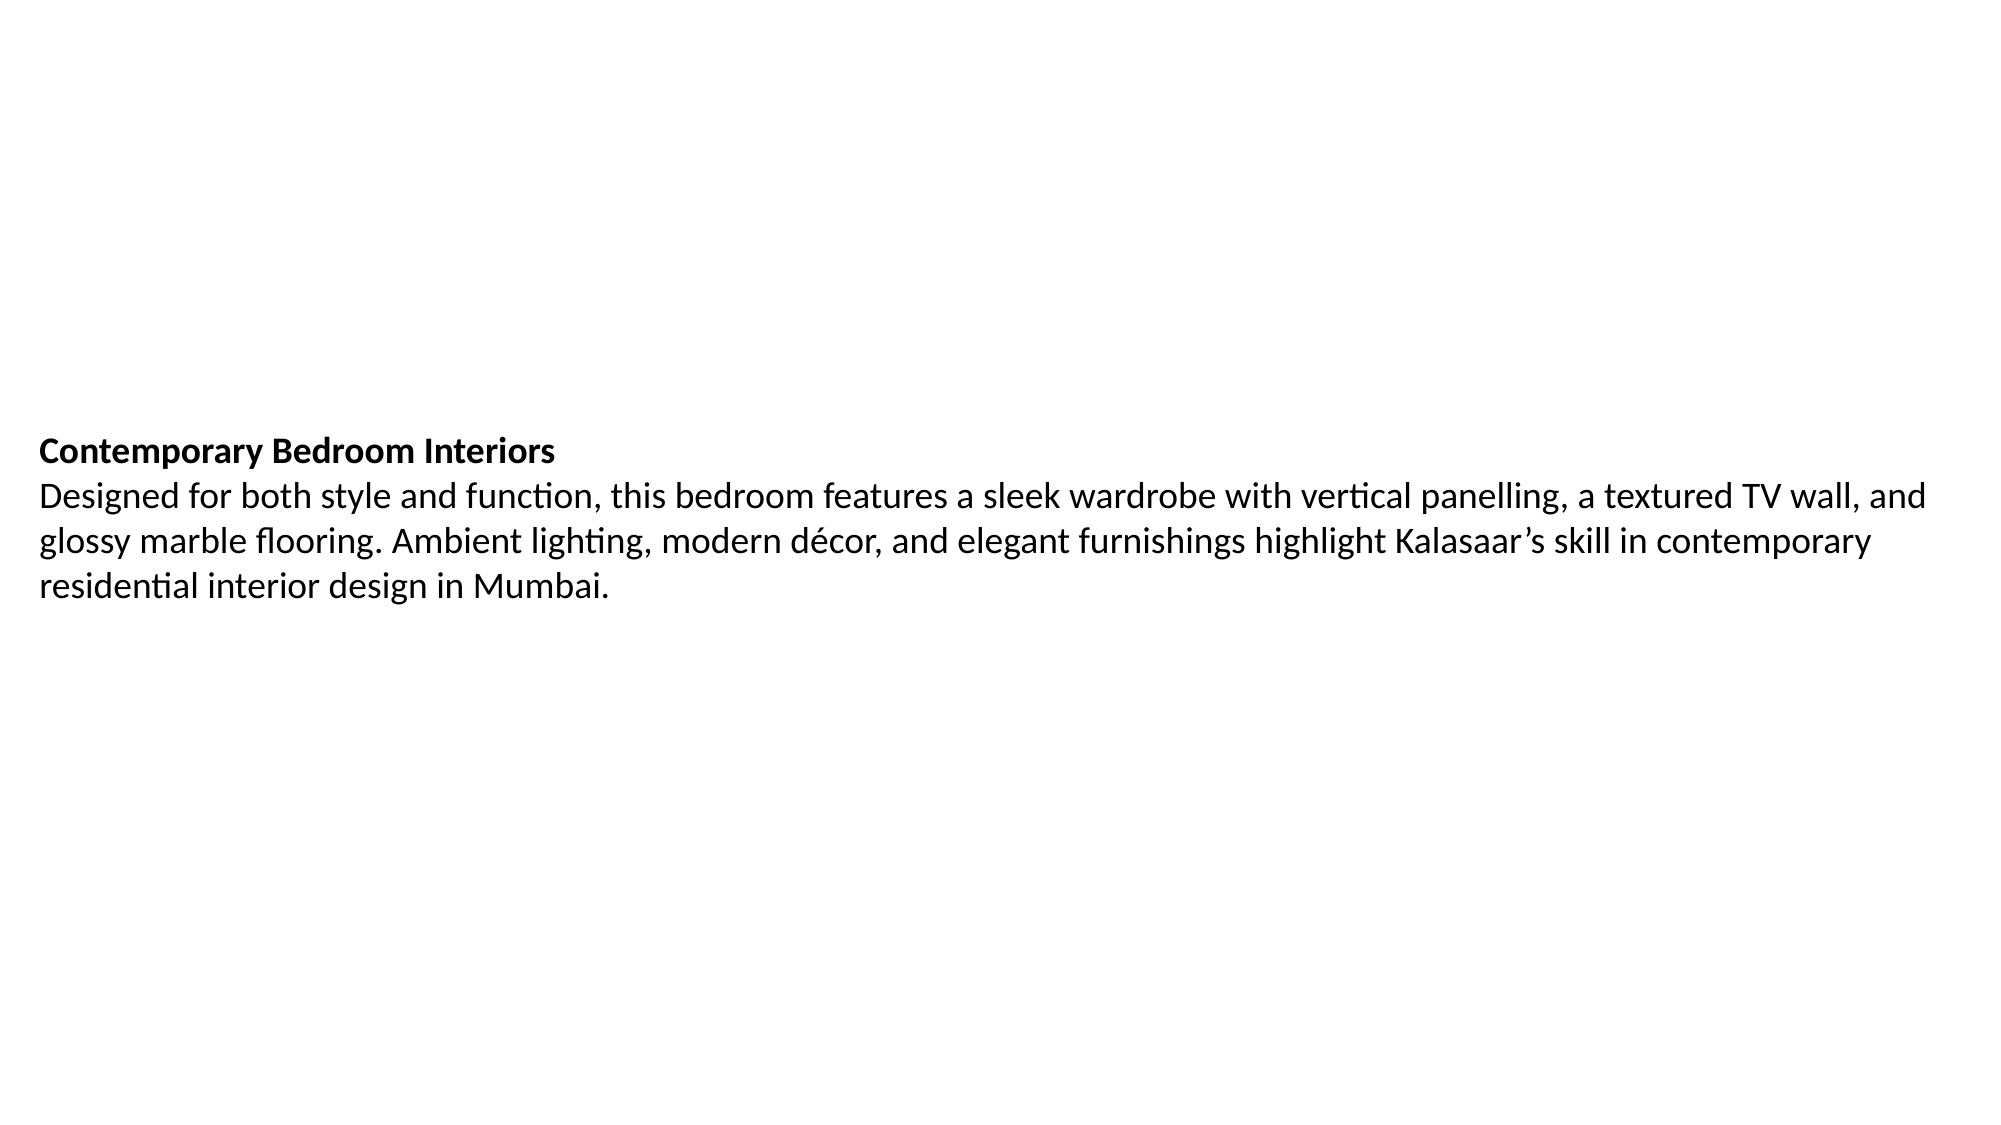

Contemporary Bedroom Interiors
Designed for both style and function, this bedroom features a sleek wardrobe with vertical panelling, a textured TV wall, and glossy marble flooring. Ambient lighting, modern décor, and elegant furnishings highlight Kalasaar’s skill in contemporary residential interior design in Mumbai.